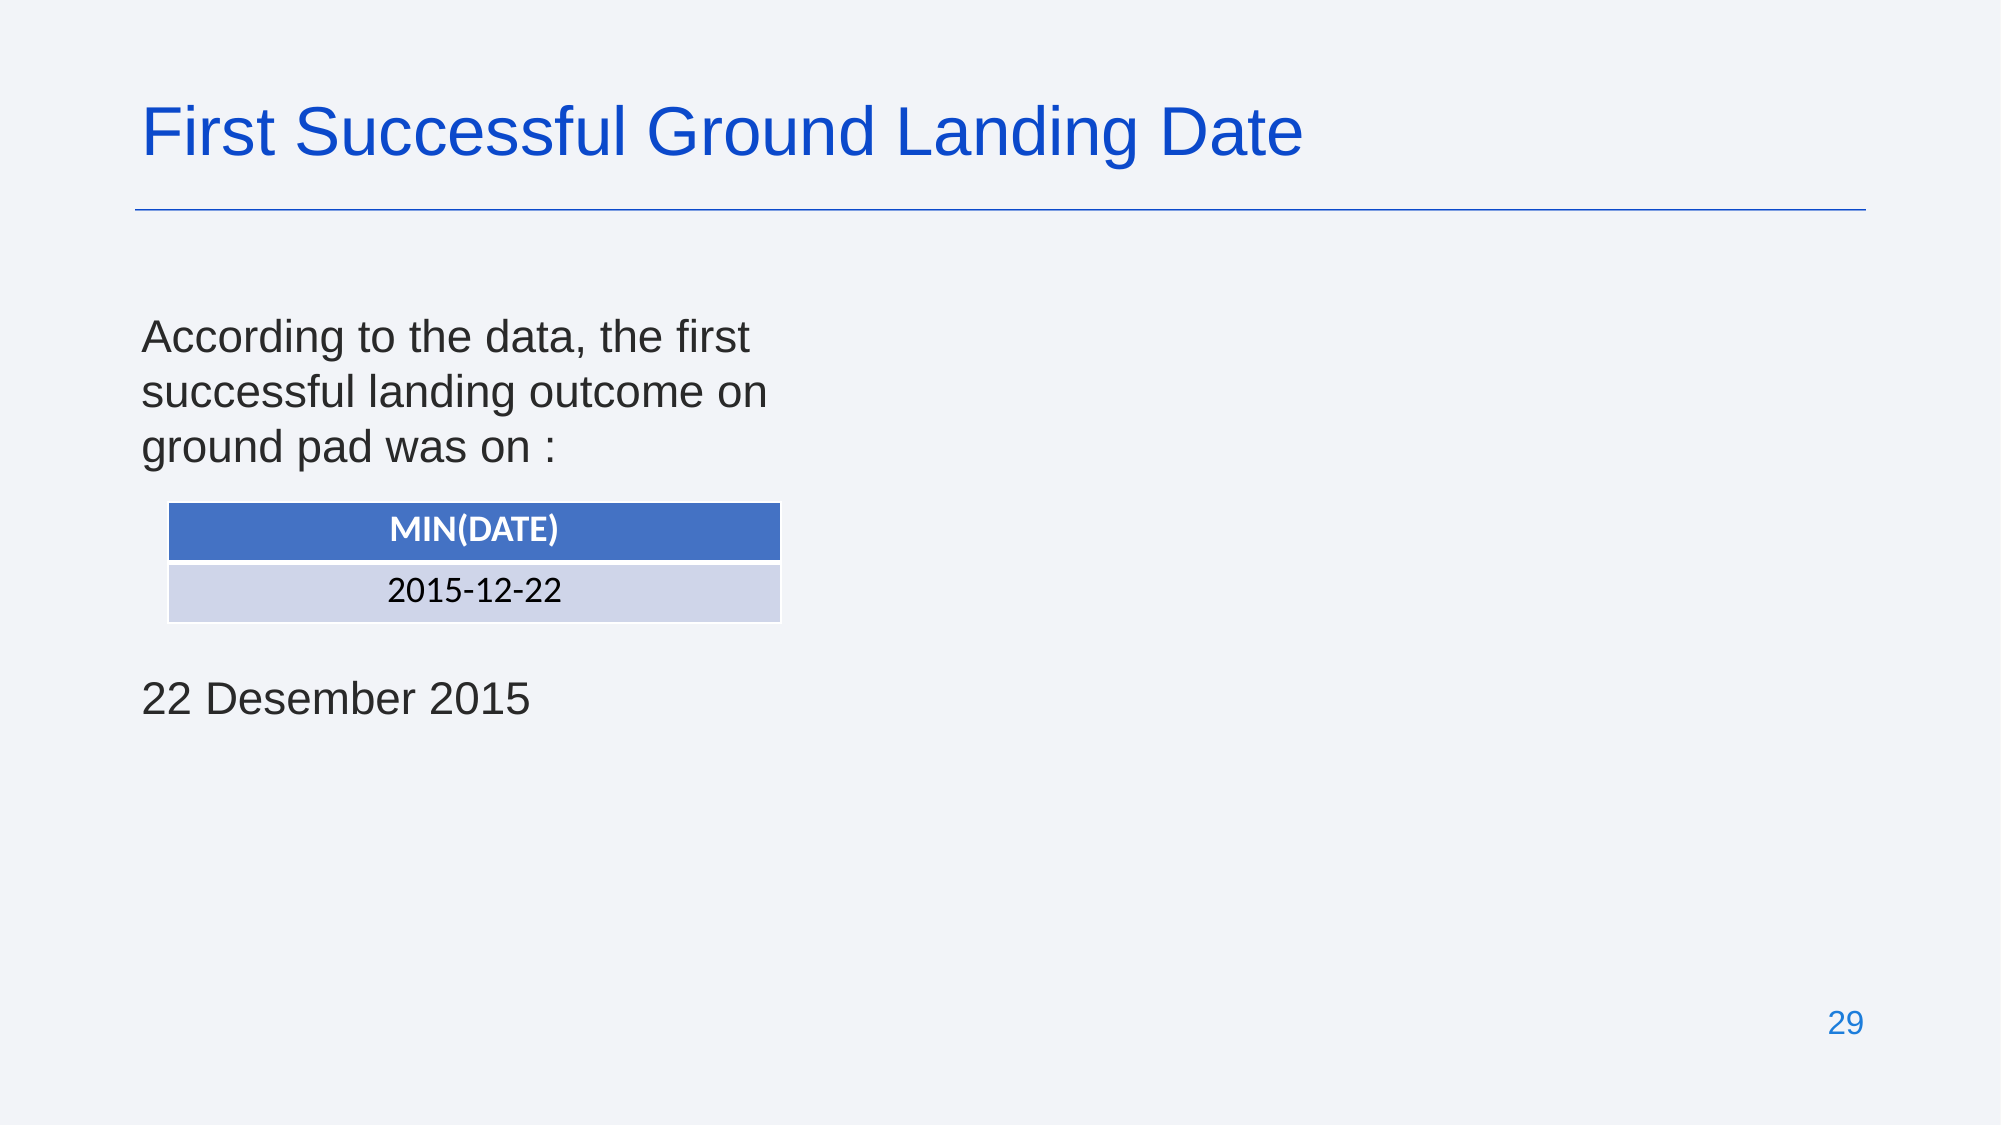

First Successful Ground Landing Date
According to the data, the first successful landing outcome on ground pad was on :

22 Desember 2015
| MIN(DATE) |
| --- |
| 2015-12-22 |
29